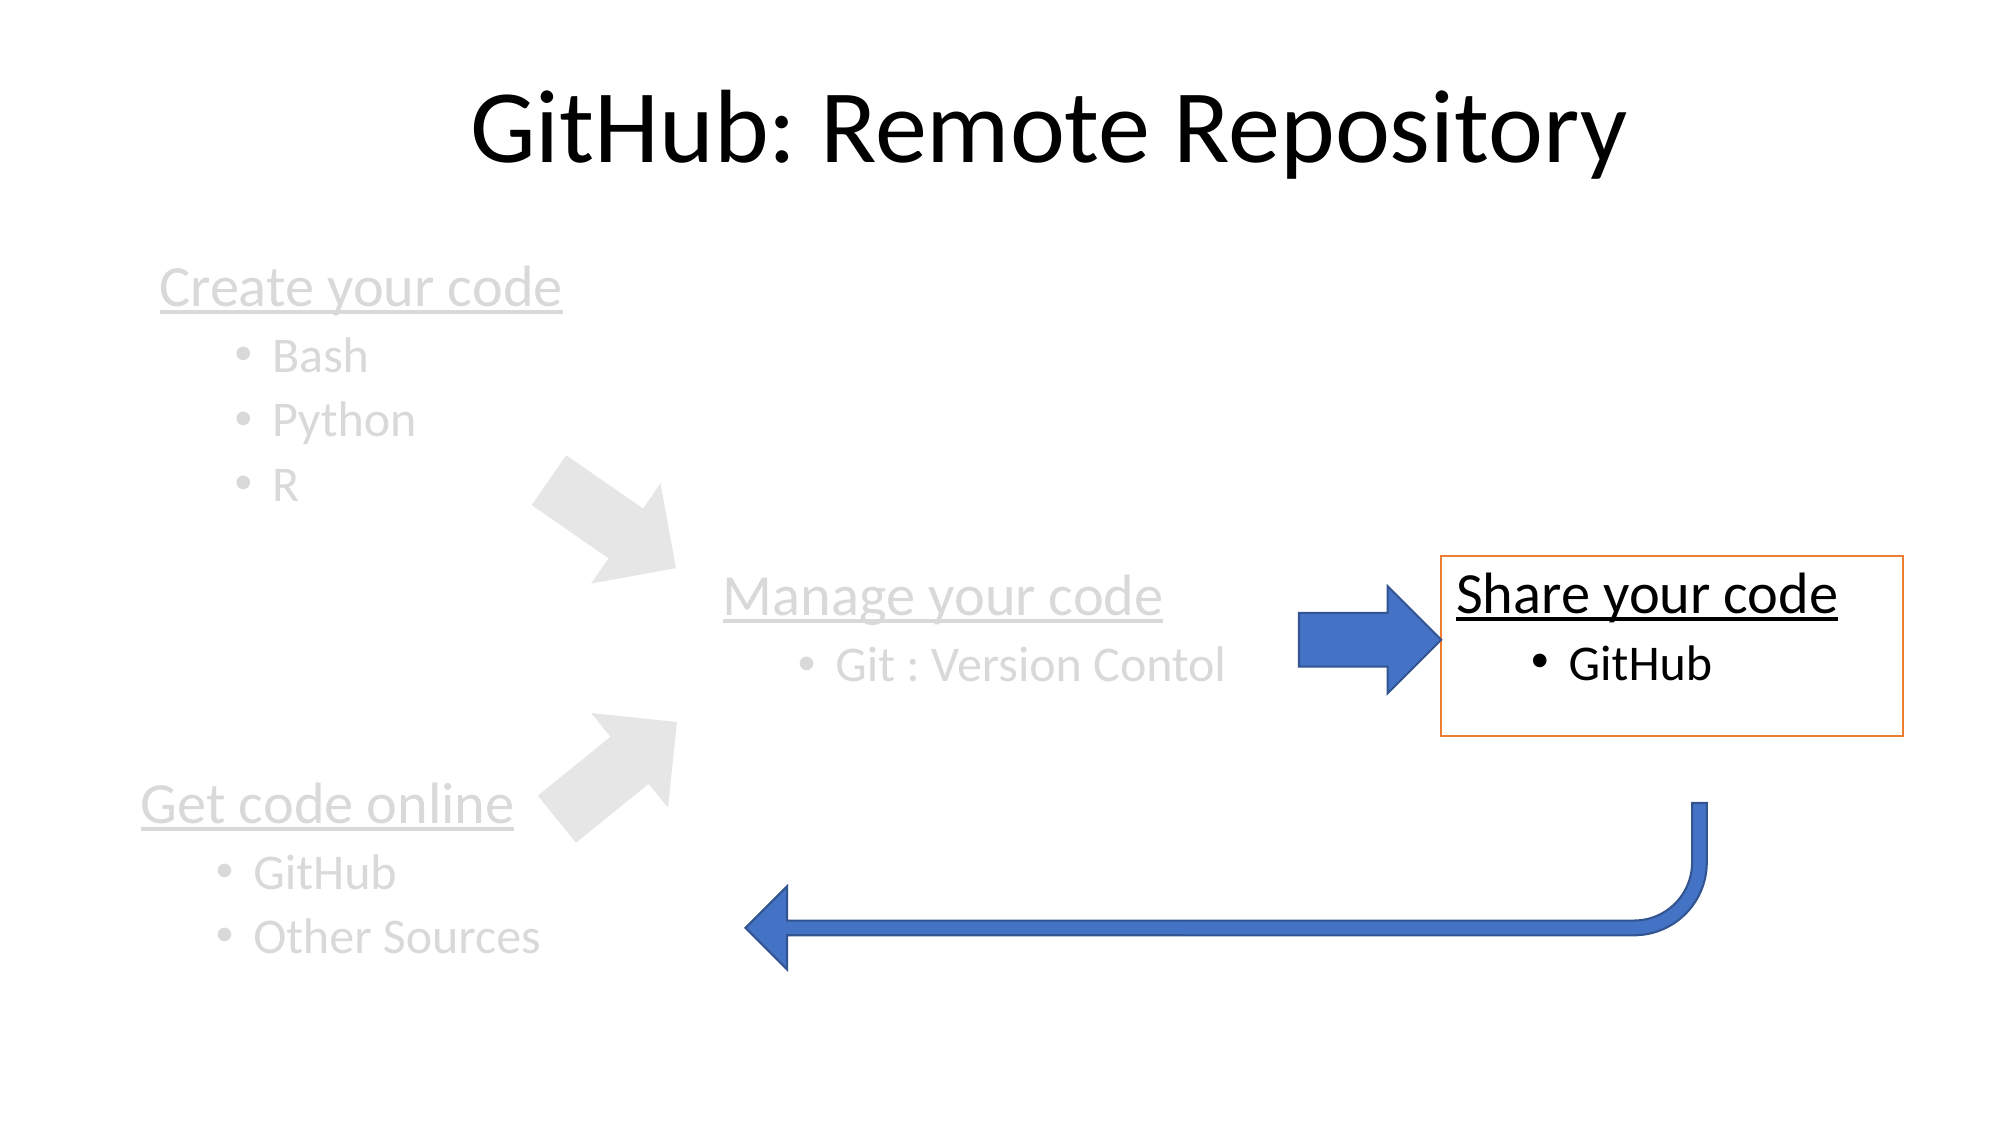

GitHub: Remote Repository
Create your code
Bash
Python
R

Share your code
GitHub

Manage your code
Git : Version Contol

Get code online
GitHub
Other Sources